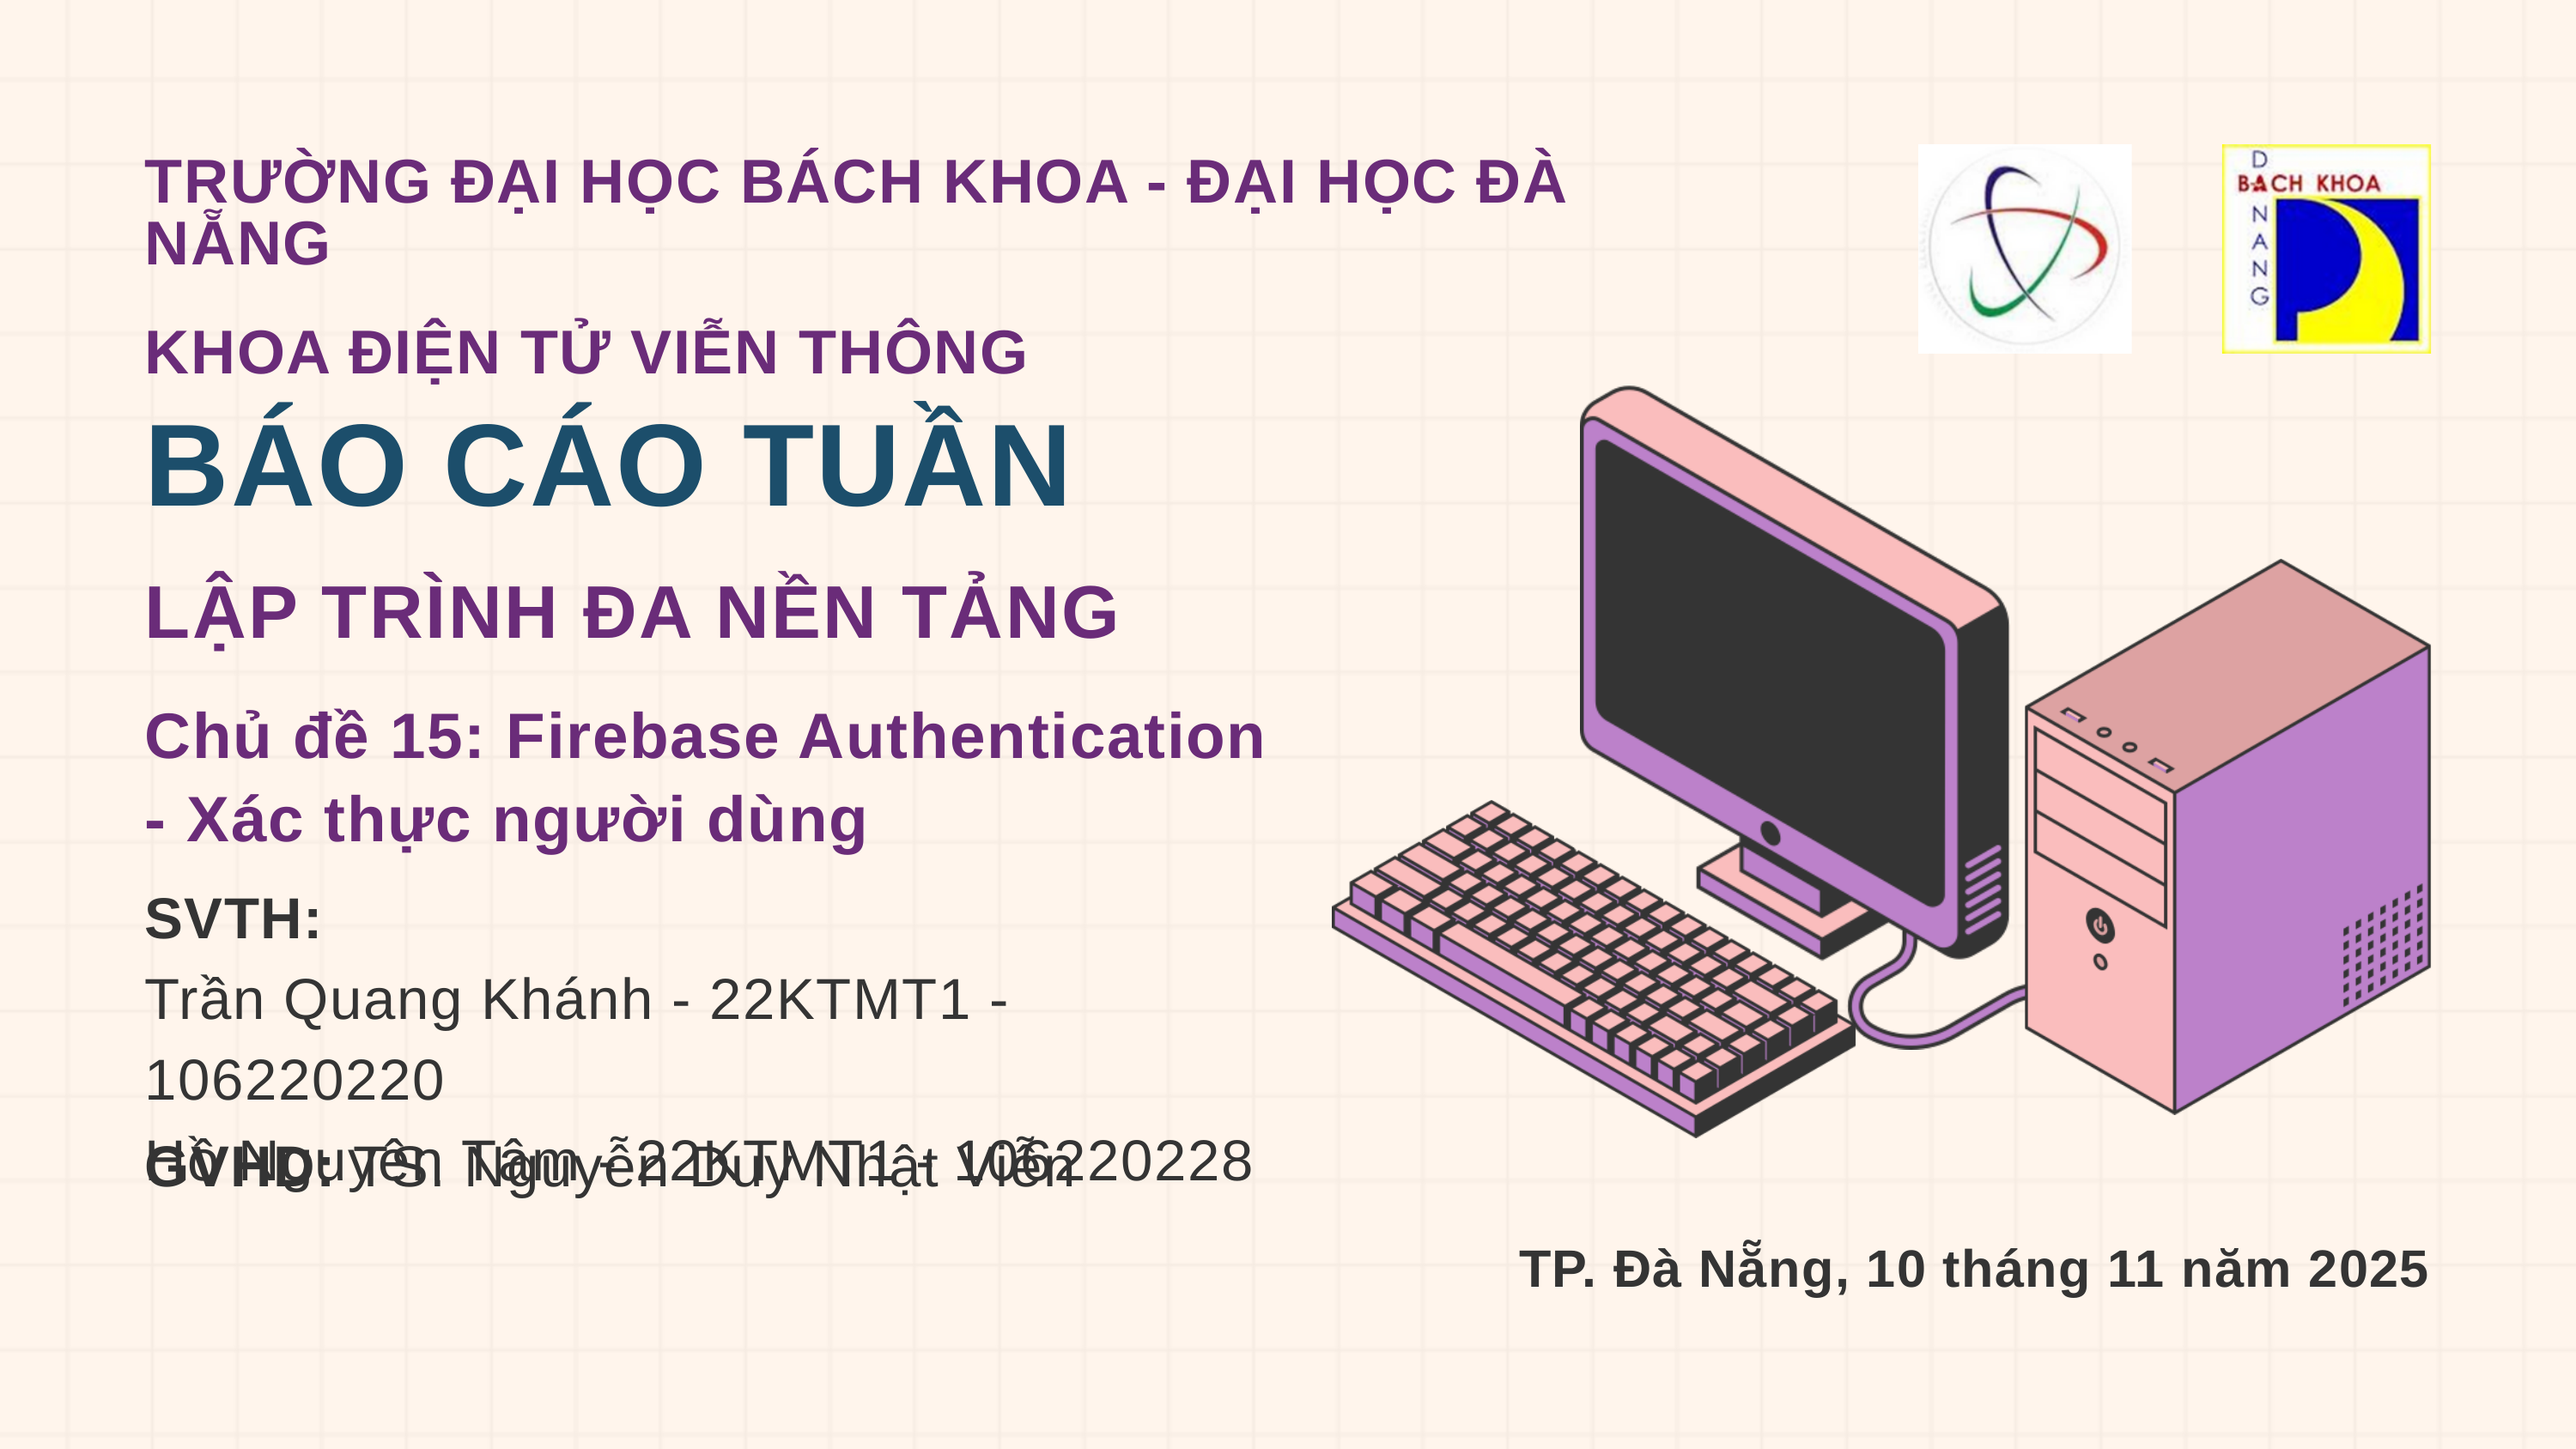

TRƯỜNG ĐẠI HỌC BÁCH KHOA - ĐẠI HỌC ĐÀ NẴNG
KHOA ĐIỆN TỬ VIỄN THÔNG
BÁO CÁO TUẦN

LẬP TRÌNH ĐA NỀN TẢNG

Chủ đề 15: Firebase Authentication - Xác thực người dùng

SVTH:
Trần Quang Khánh - 22KTMT1 - 106220220
Hồ Nguyên Tâm - 22KTMT1 - 106220228

GVHD: TS. Nguyễn Duy Nhật Viễn

TP. Đà Nẵng, 10 tháng 11 năm 2025